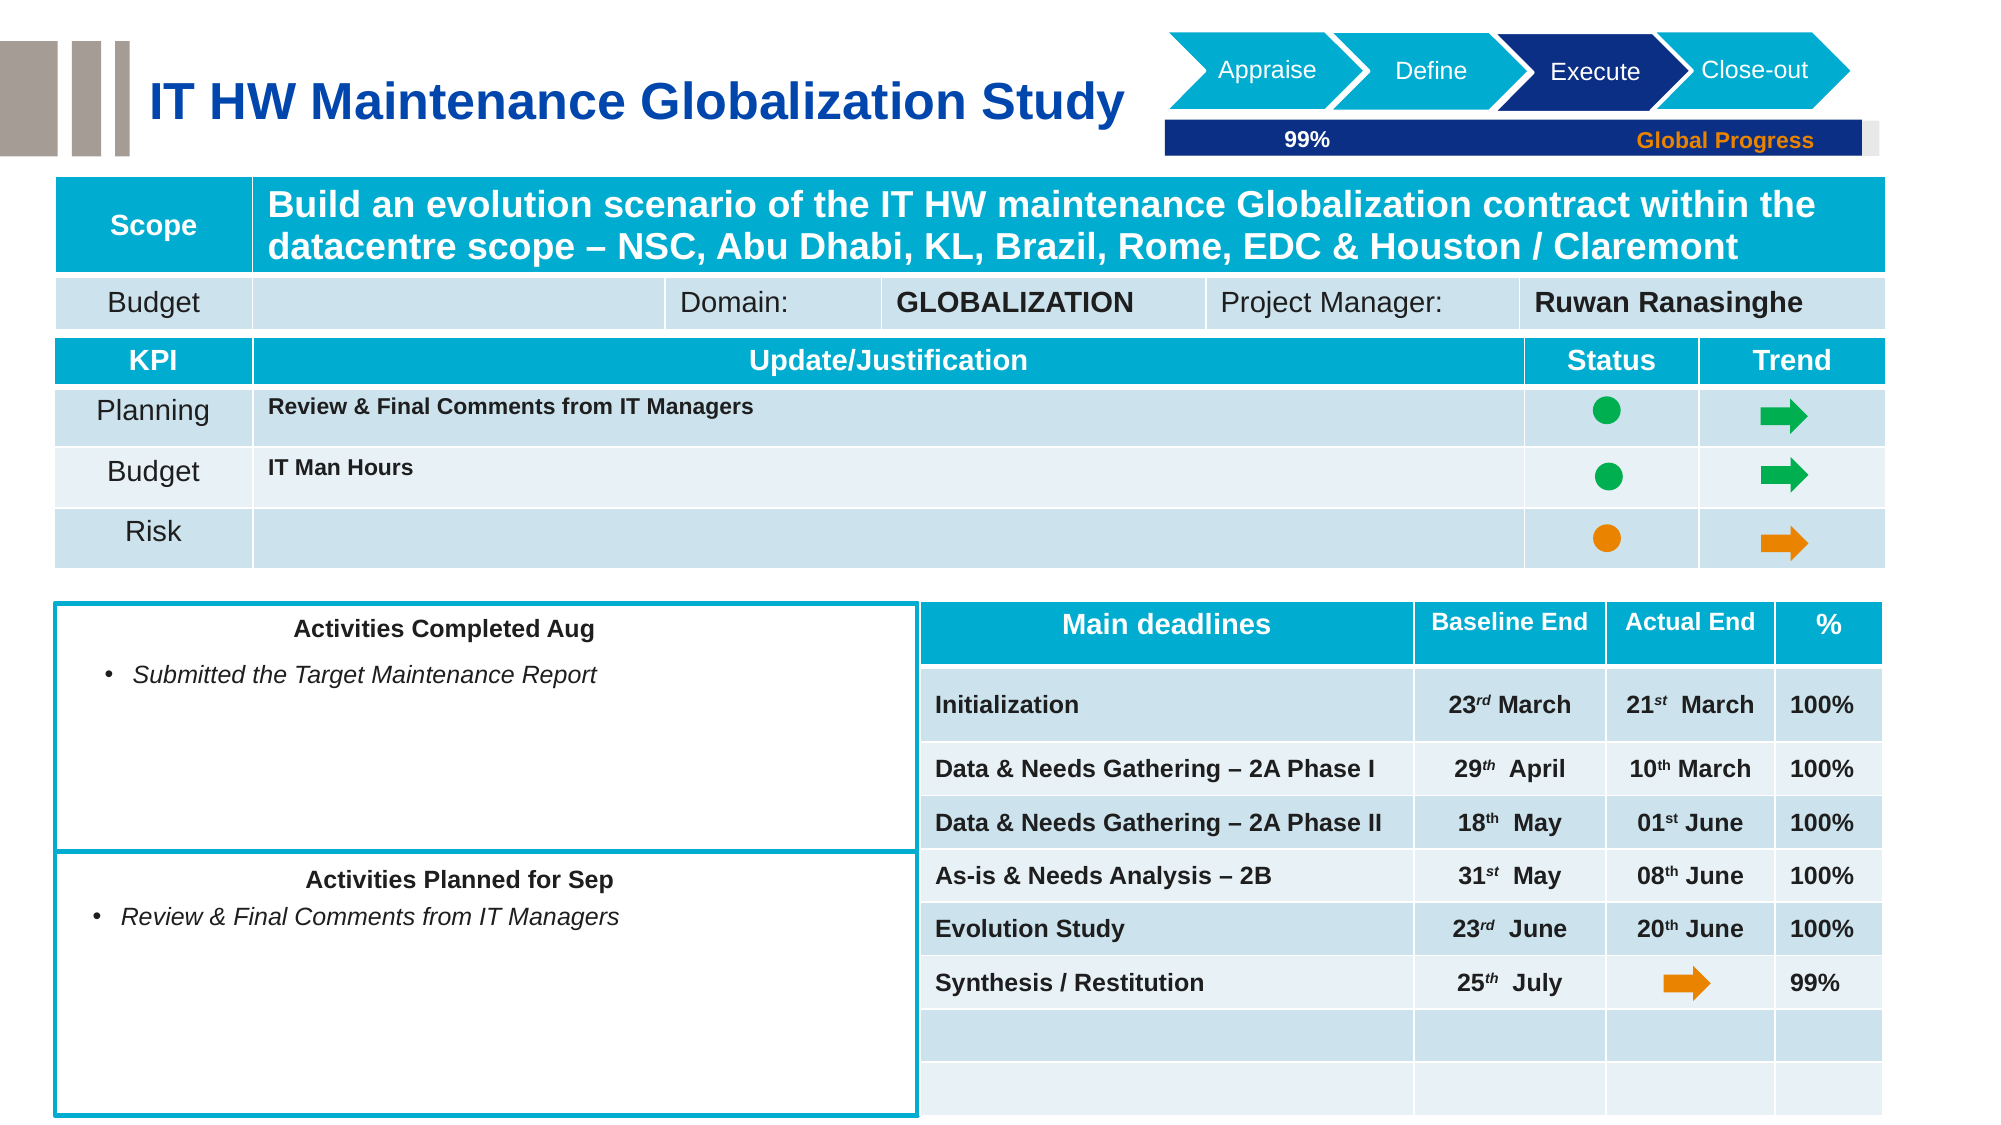

No information

Close-out

Appraise

Define

Execute

IT HW Maintenance Globalization Study
0% < deviation < 20%

99%
Global Progress

deviation ≥ 20%

| Scope | Build an evolution scenario of the IT HW maintenance Globalization contract within the datacentre scope – NSC, Abu Dhabi, KL, Brazil, Rome, EDC & Houston / Claremont |  |  |  |  |
| --- | --- | --- | --- | --- | --- |
| Budget |  | Domain: | GLOBALIZATION | Project Manager: | Ruwan Ranasinghe |

| KPI | Update/Justification | Status | Trend |
| --- | --- | --- | --- |
| Planning | Review & Final Comments from IT Managers |  |  |
| Budget | IT Man Hours |  |  |
| Risk |  |  |  |

| Main deadlines | Baseline End | Actual End | % |
| --- | --- | --- | --- |
| Initialization | 23rd March | 21st March | 100% |
| Data & Needs Gathering – 2A Phase I | 29th April | 10th March | 100% |
| Data & Needs Gathering – 2A Phase II | 18th May | 01st June | 100% |
| As-is & Needs Analysis – 2B | 31st May | 08th June | 100% |
| Evolution Study | 23rd June | 20th June | 100% |
| Synthesis / Restitution | 25th July |  | 99% |
|  |  |  |  |
|  |  |  |  |

Activities Completed Aug
Submitted the Target Maintenance Report

Activities Planned for Sep
Review & Final Comments from IT Managers

64